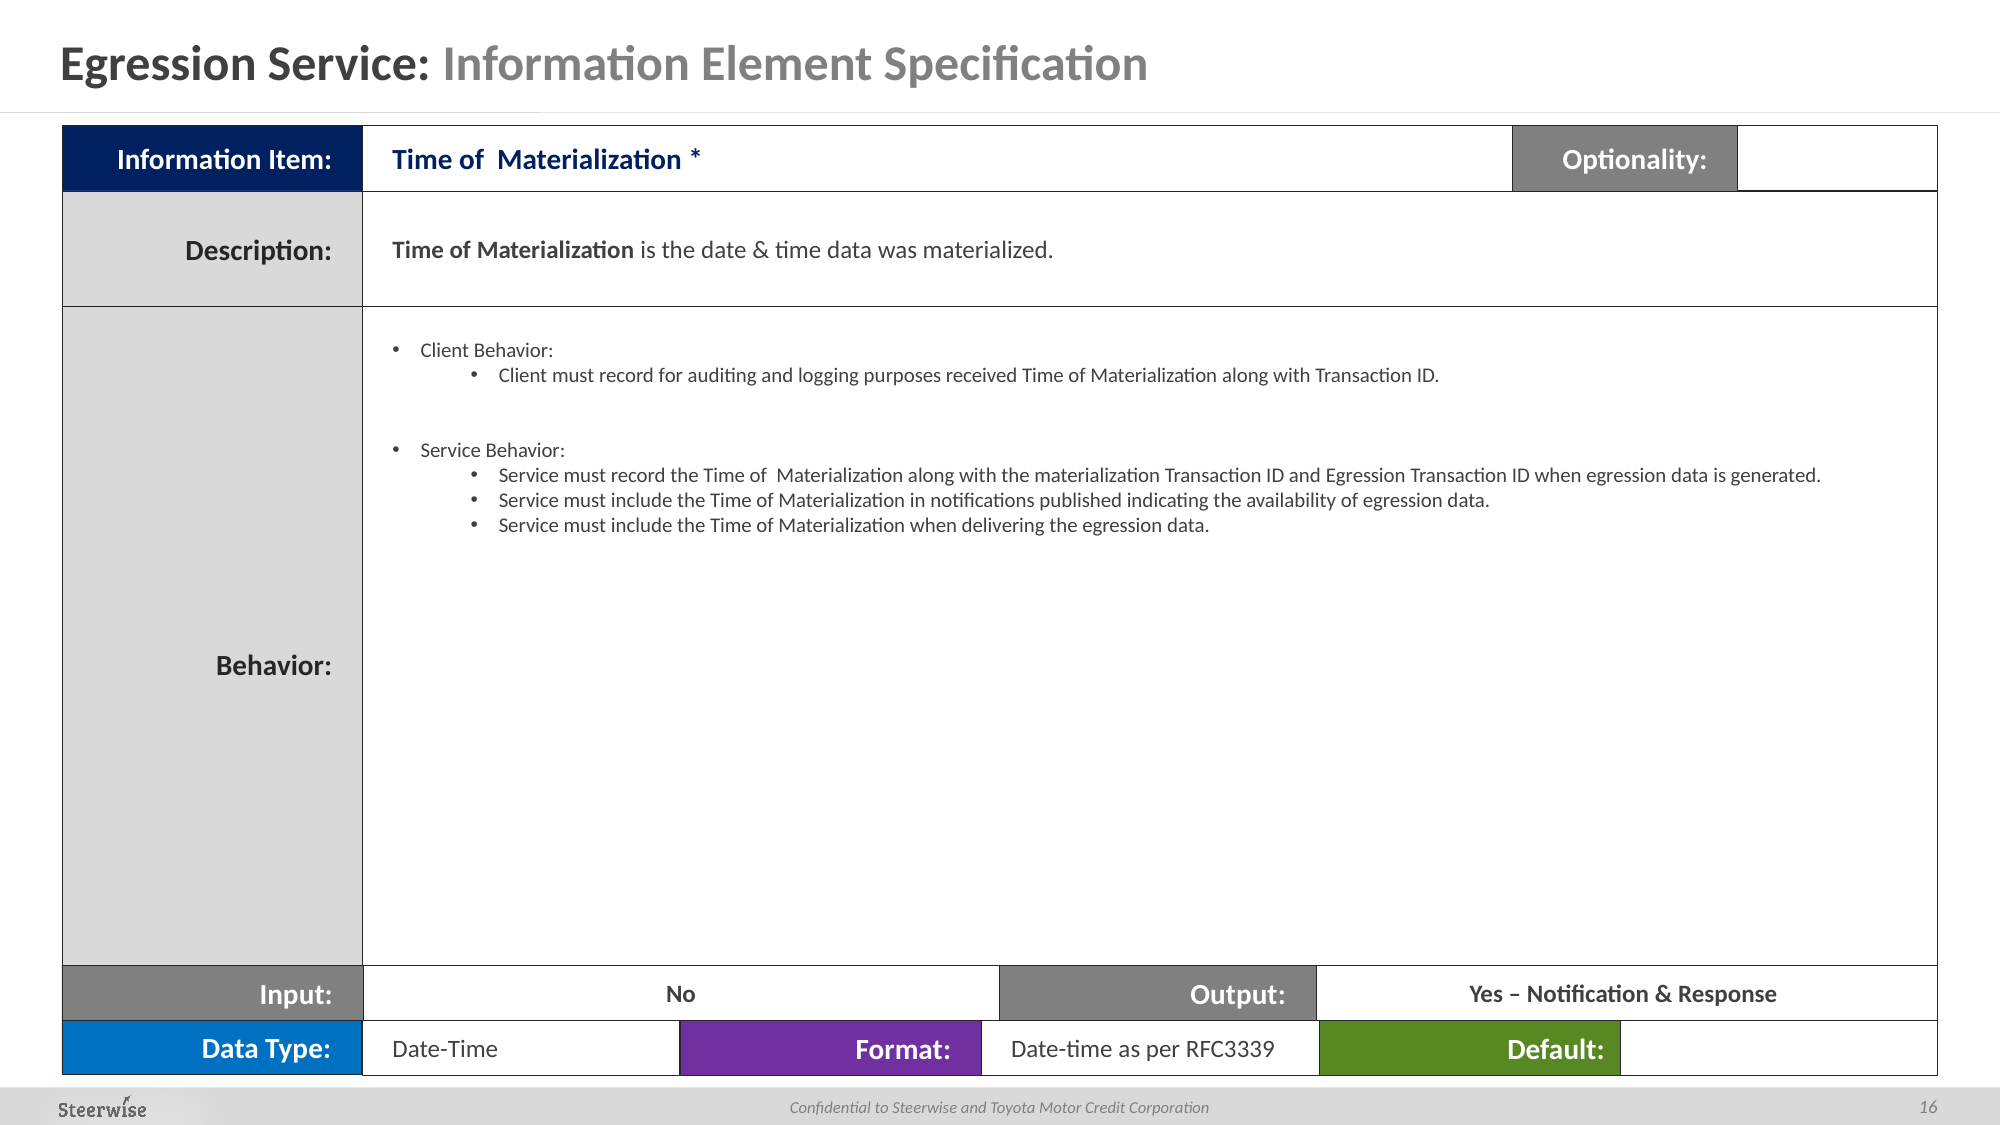

# Egression Service: Information Element Specification

Information Item:
Time of  Materialization *
Optionality:
Description:
Time of Materialization is the date & time data was materialized.
Client Behavior:
Client must record for auditing and logging purposes received Time of Materialization along with Transaction ID.

Service Behavior:
Service must record the Time of  Materialization along with the materialization Transaction ID and Egression Transaction ID when egression data is generated.
Service must include the Time of Materialization in notifications published indicating the availability of egression data.
Service must include the Time of Materialization when delivering the egression data.
Behavior:
Output:
Yes – Notification & Response
Input:
No
Data Type:
Default:

Format:
Date-time as per RFC3339
Date-Time
16